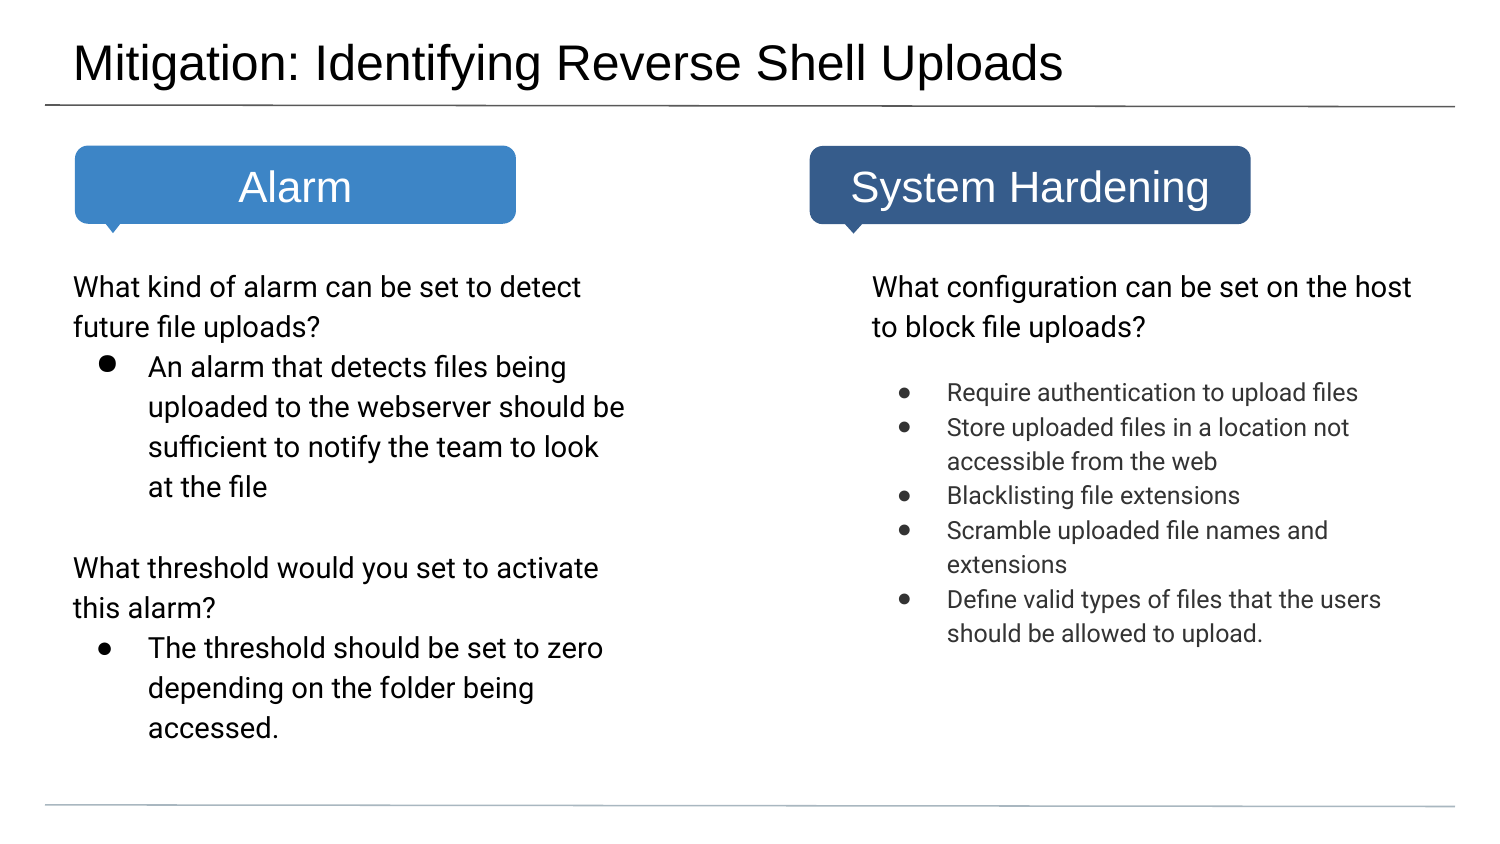

# Mitigation: Identifying Reverse Shell Uploads
What kind of alarm can be set to detect future file uploads?
An alarm that detects files being uploaded to the webserver should be sufficient to notify the team to look at the file

What threshold would you set to activate this alarm?
The threshold should be set to zero depending on the folder being accessed.

What configuration can be set on the host to block file uploads?
Require authentication to upload files
Store uploaded files in a location not accessible from the web
Blacklisting file extensions
Scramble uploaded file names and extensions
Define valid types of files that the users should be allowed to upload.